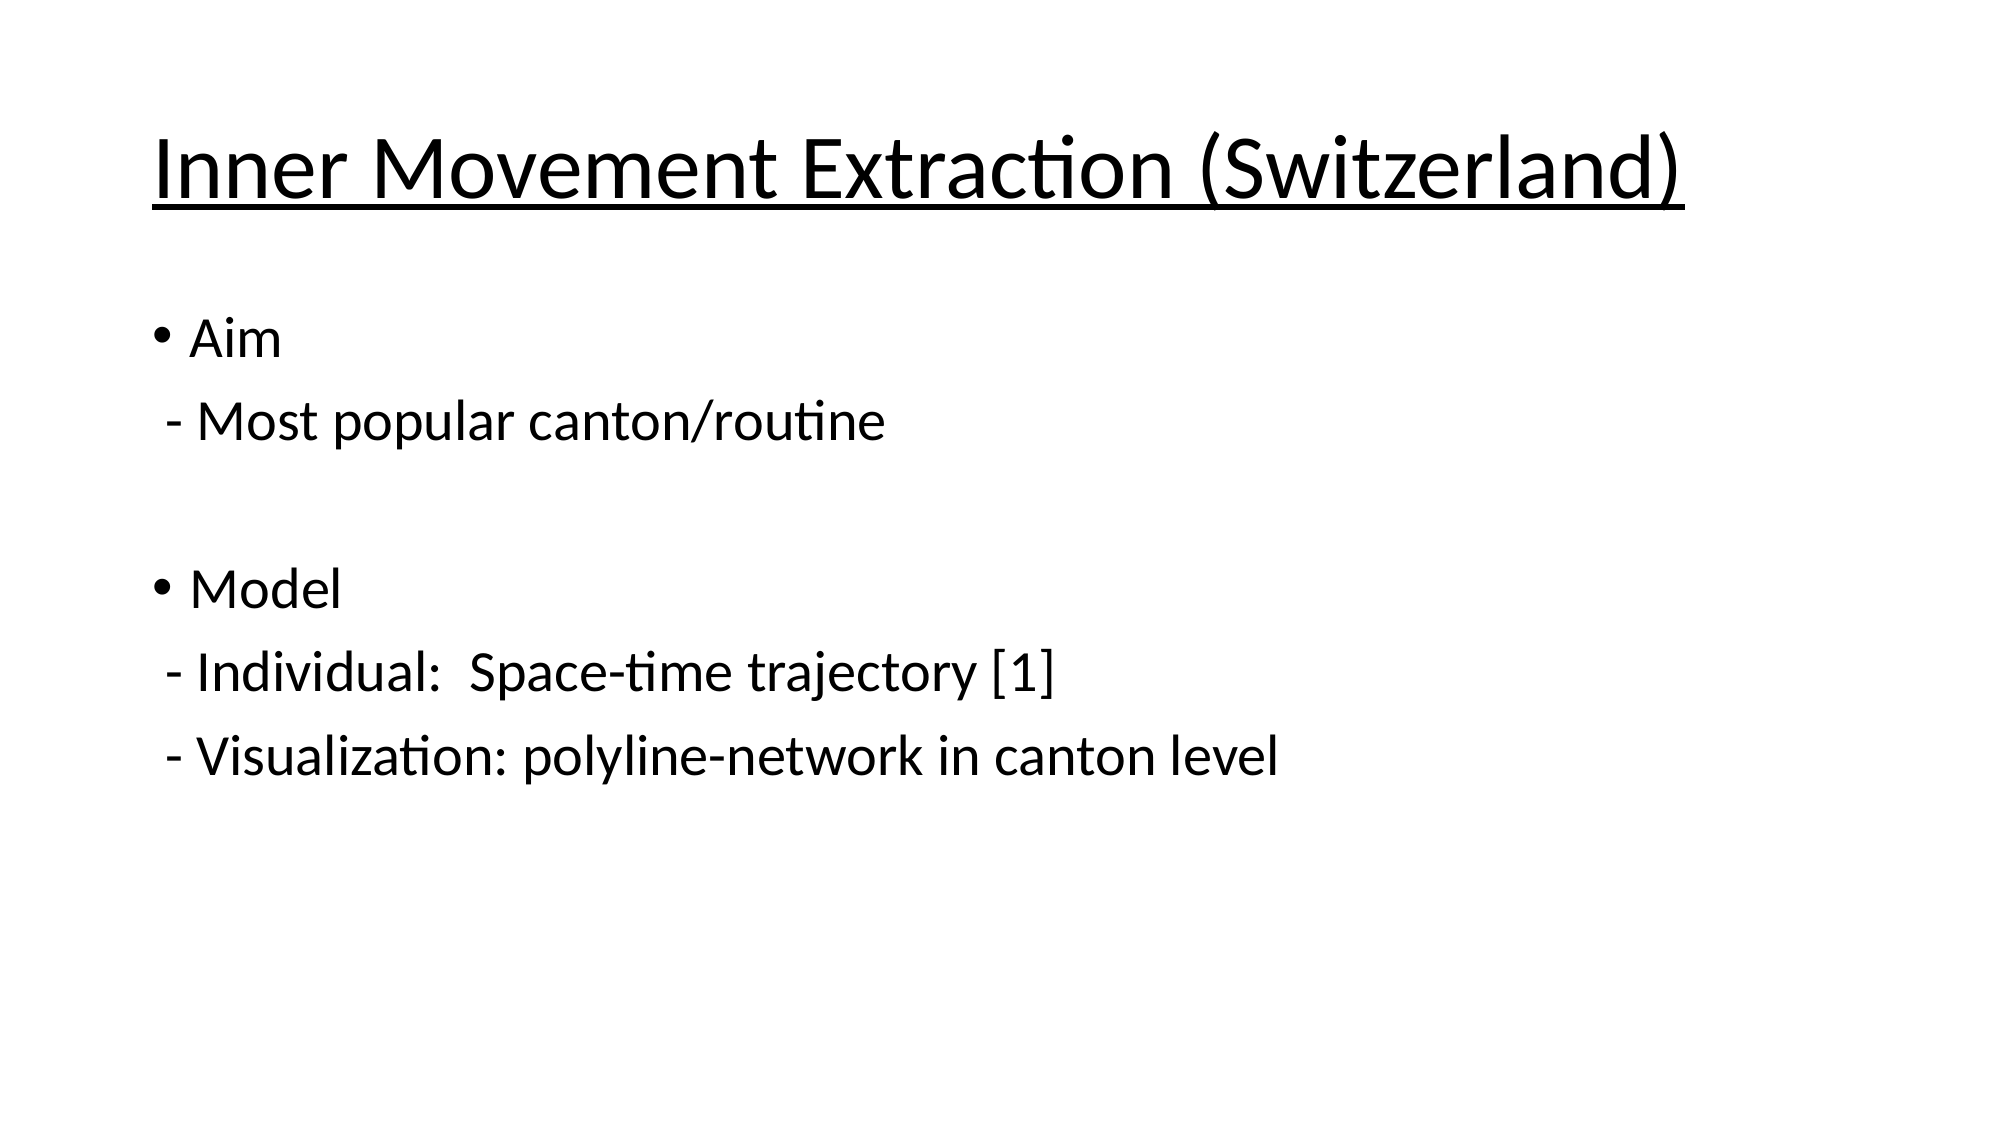

# Inner Movement Extraction (Switzerland)
Aim
 - Most popular canton/routine

Model
 - Individual:  Space-time trajectory [1]
 - Visualization: polyline-network in canton level